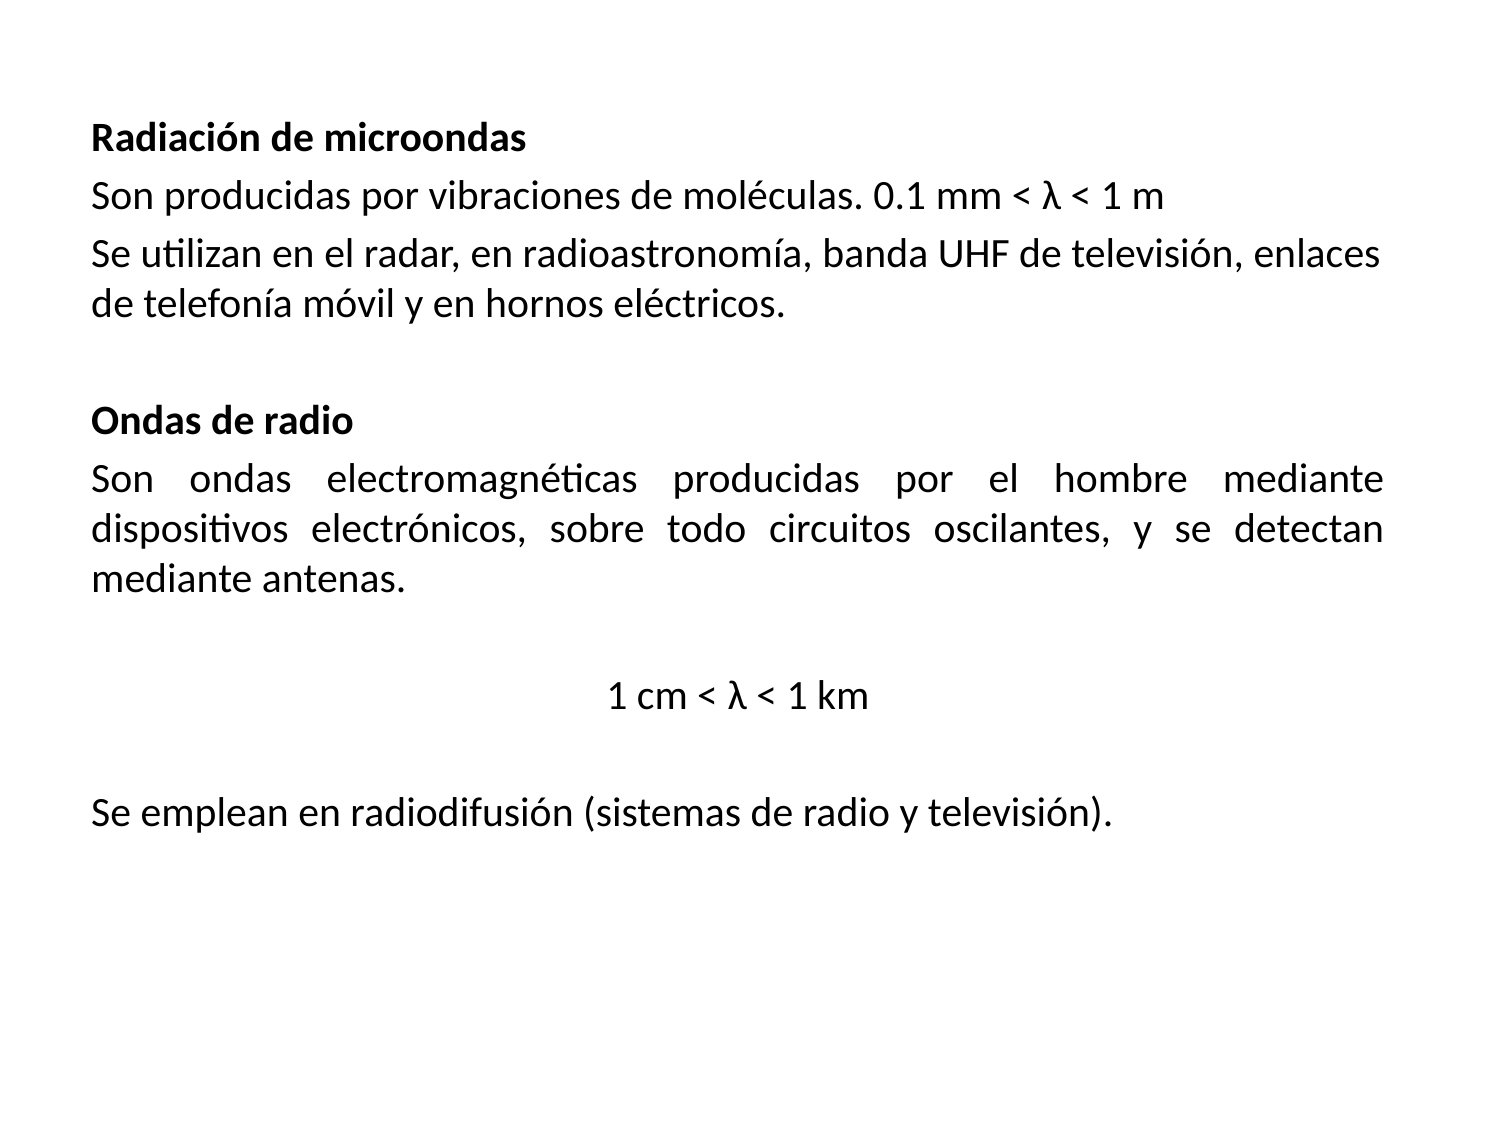

Radiación de microondas
Son producidas por vibraciones de moléculas. 0.1 mm < λ < 1 m
Se utilizan en el radar, en radioastronomía, banda UHF de televisión, enlaces de telefonía móvil y en hornos eléctricos.

Ondas de radio
Son ondas electromagnéticas producidas por el hombre mediante dispositivos electrónicos, sobre todo circuitos oscilantes, y se detectan mediante antenas.

1 cm < λ < 1 km

Se emplean en radiodifusión (sistemas de radio y televisión).